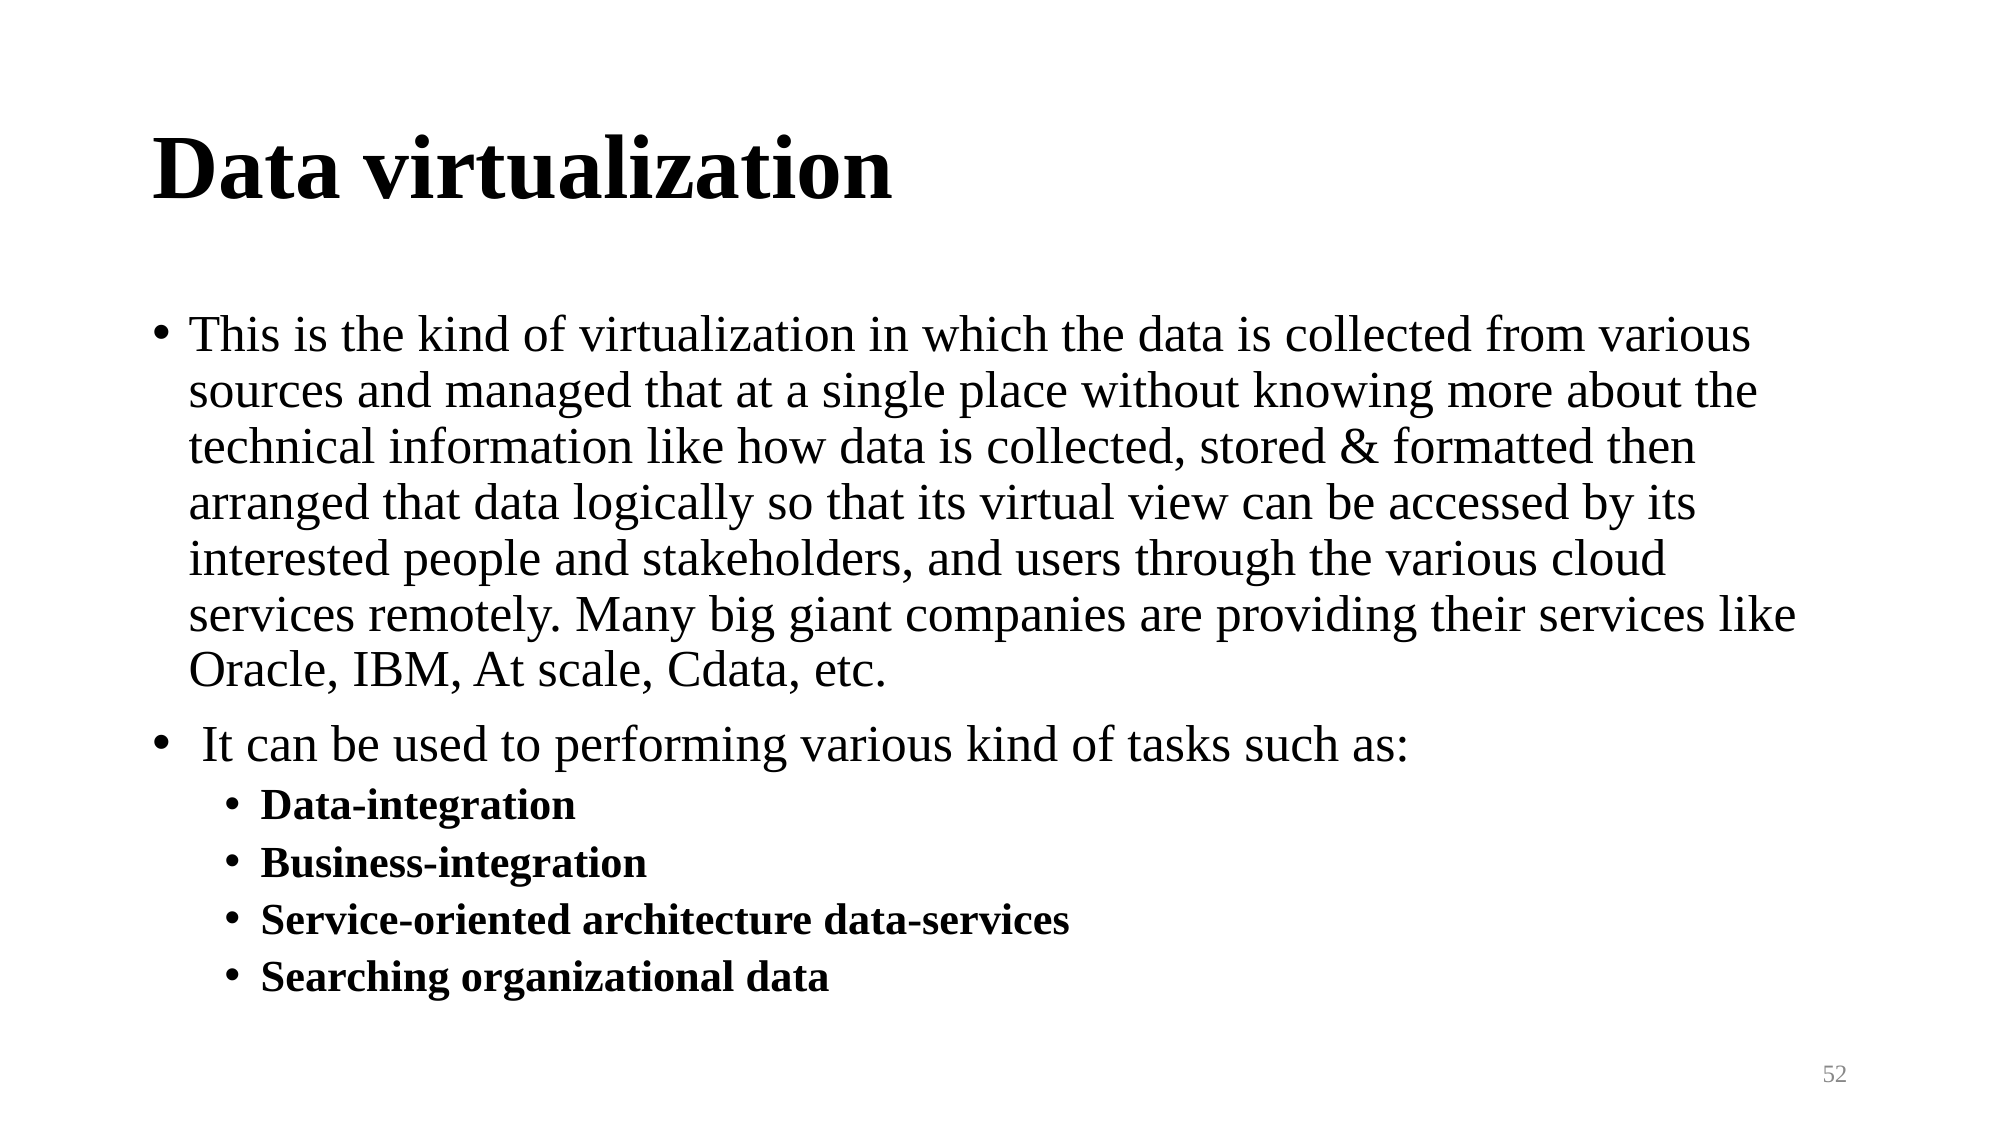

# Data virtualization
This is the kind of virtualization in which the data is collected from various sources and managed that at a single place without knowing more about the technical information like how data is collected, stored & formatted then arranged that data logically so that its virtual view can be accessed by its interested people and stakeholders, and users through the various cloud services remotely. Many big giant companies are providing their services like Oracle, IBM, At scale, Cdata, etc.
 It can be used to performing various kind of tasks such as:
Data-integration
Business-integration
Service-oriented architecture data-services
Searching organizational data

52